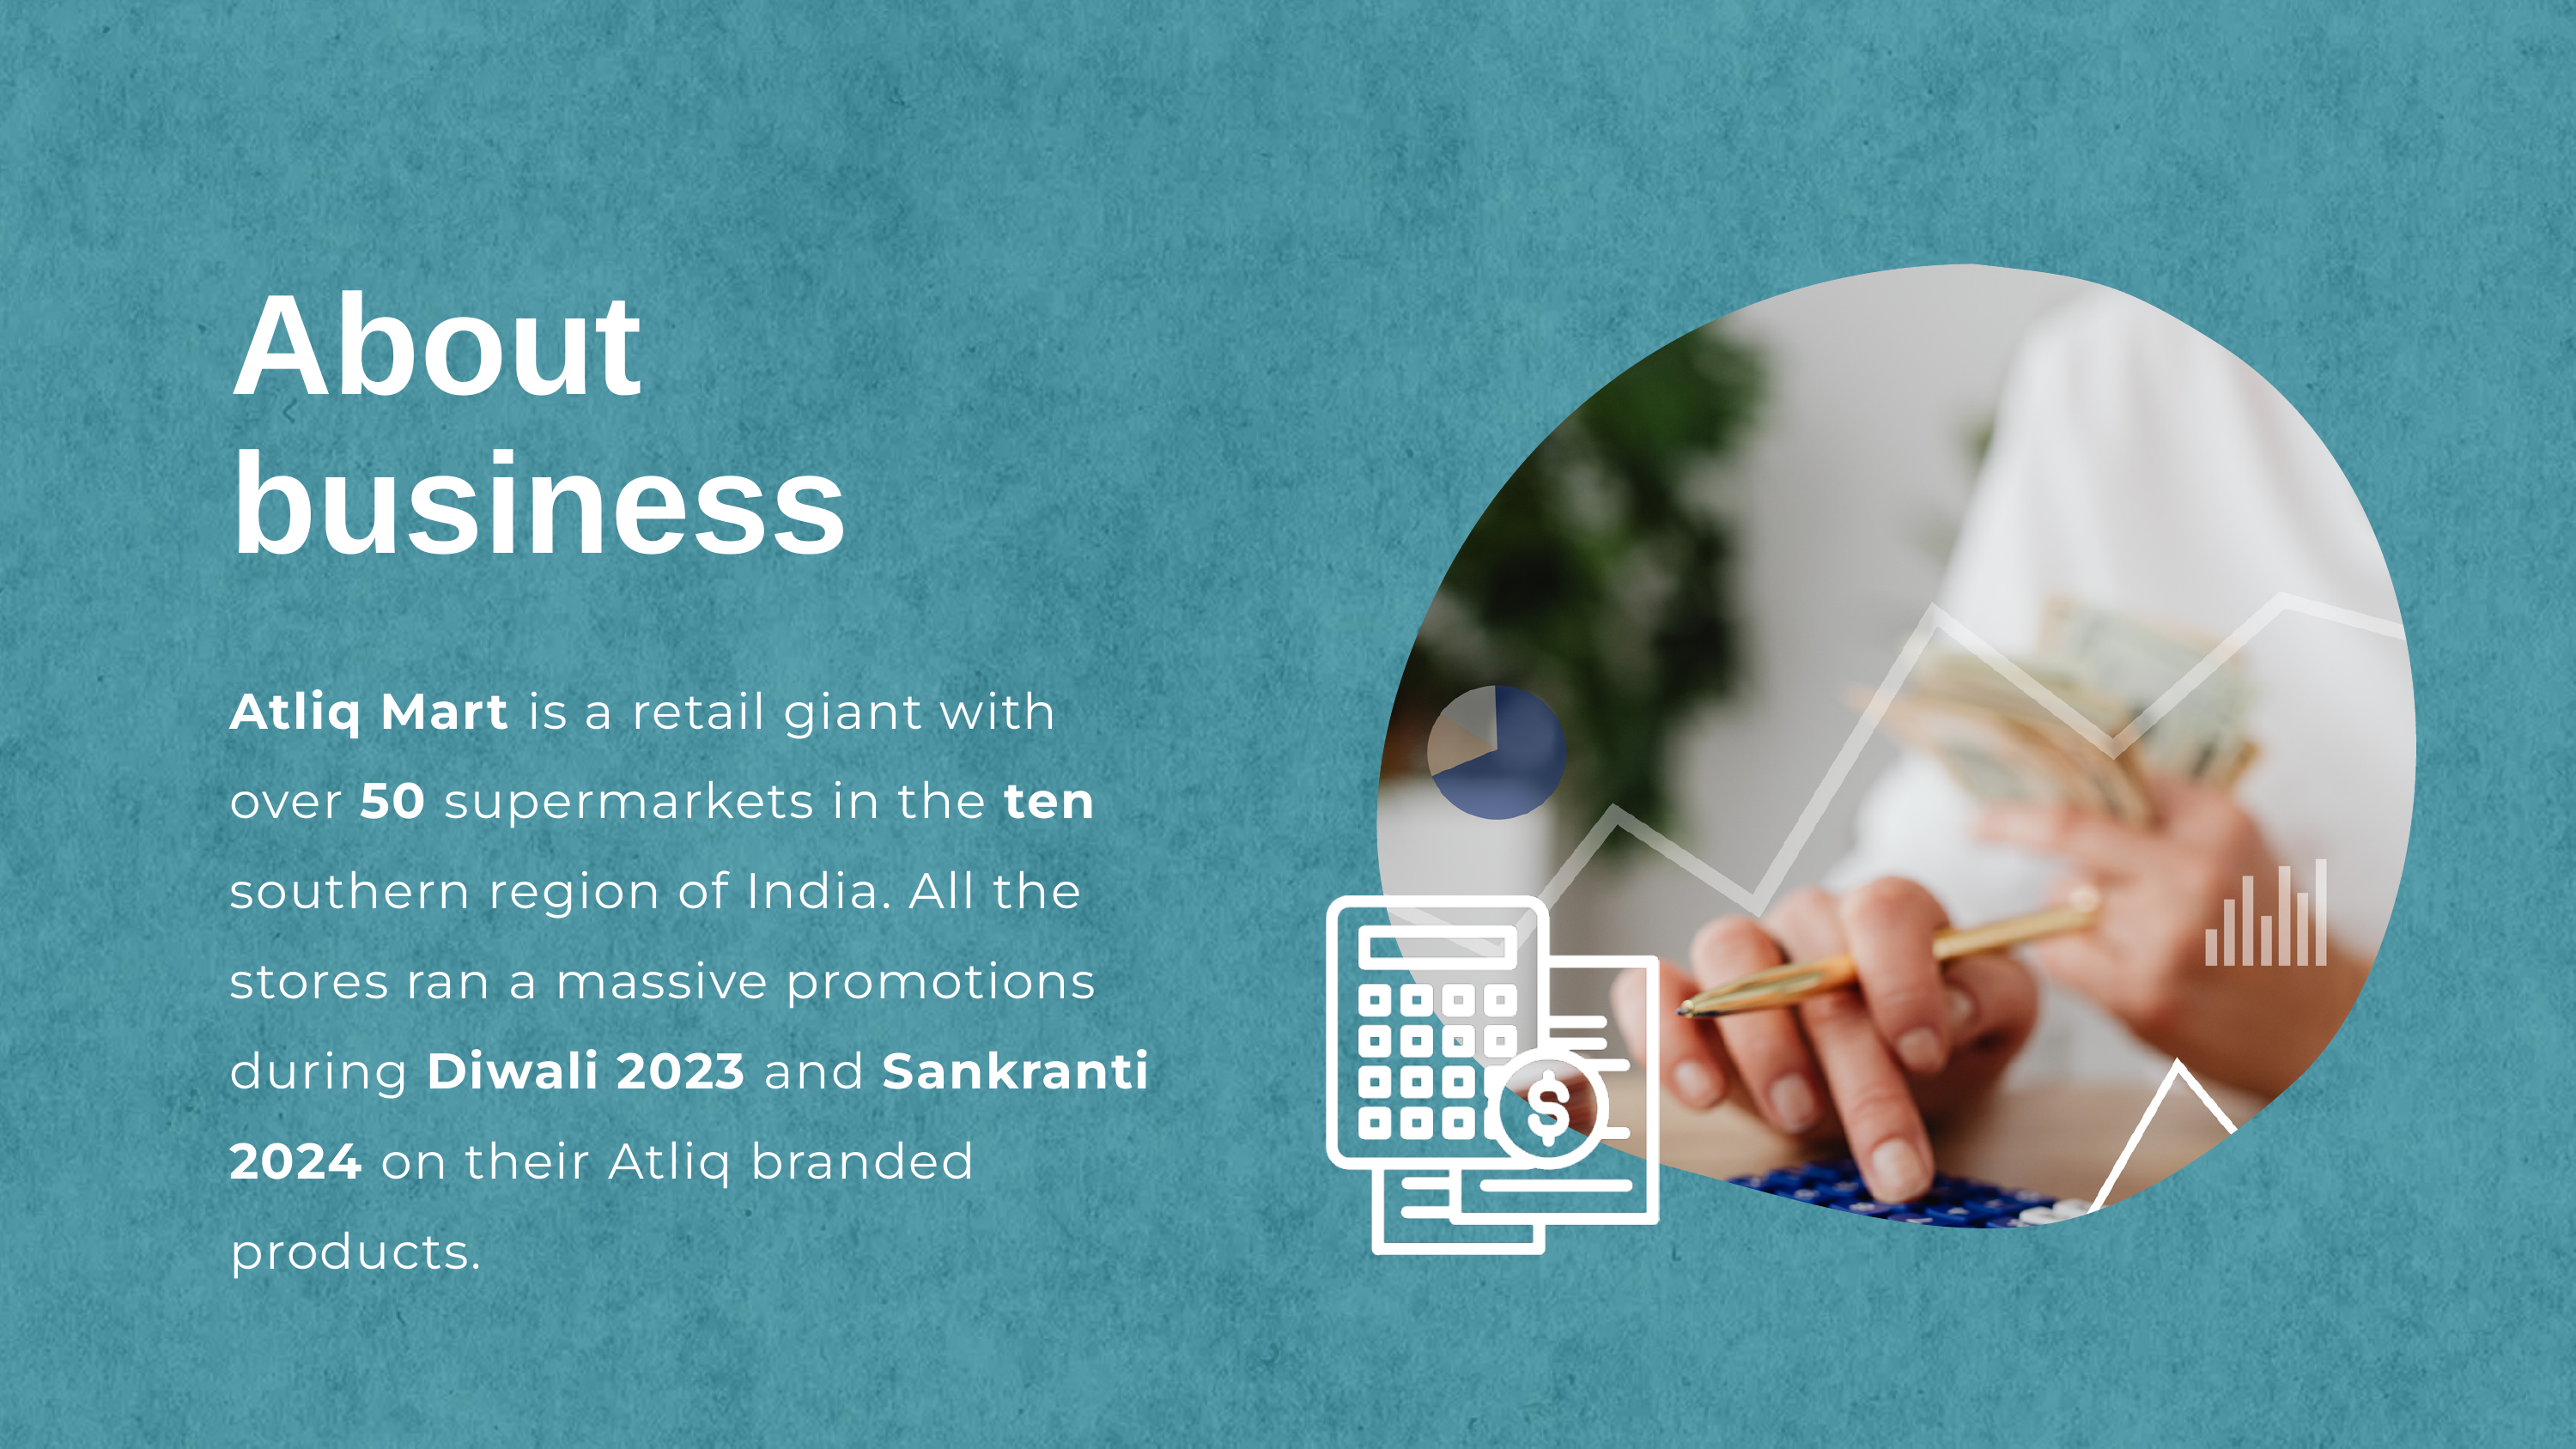

About business
Atliq Mart is a retail giant with over 50 supermarkets in the ten southern region of India. All the stores ran a massive promotions during Diwali 2023 and Sankranti 2024 on their Atliq branded products.